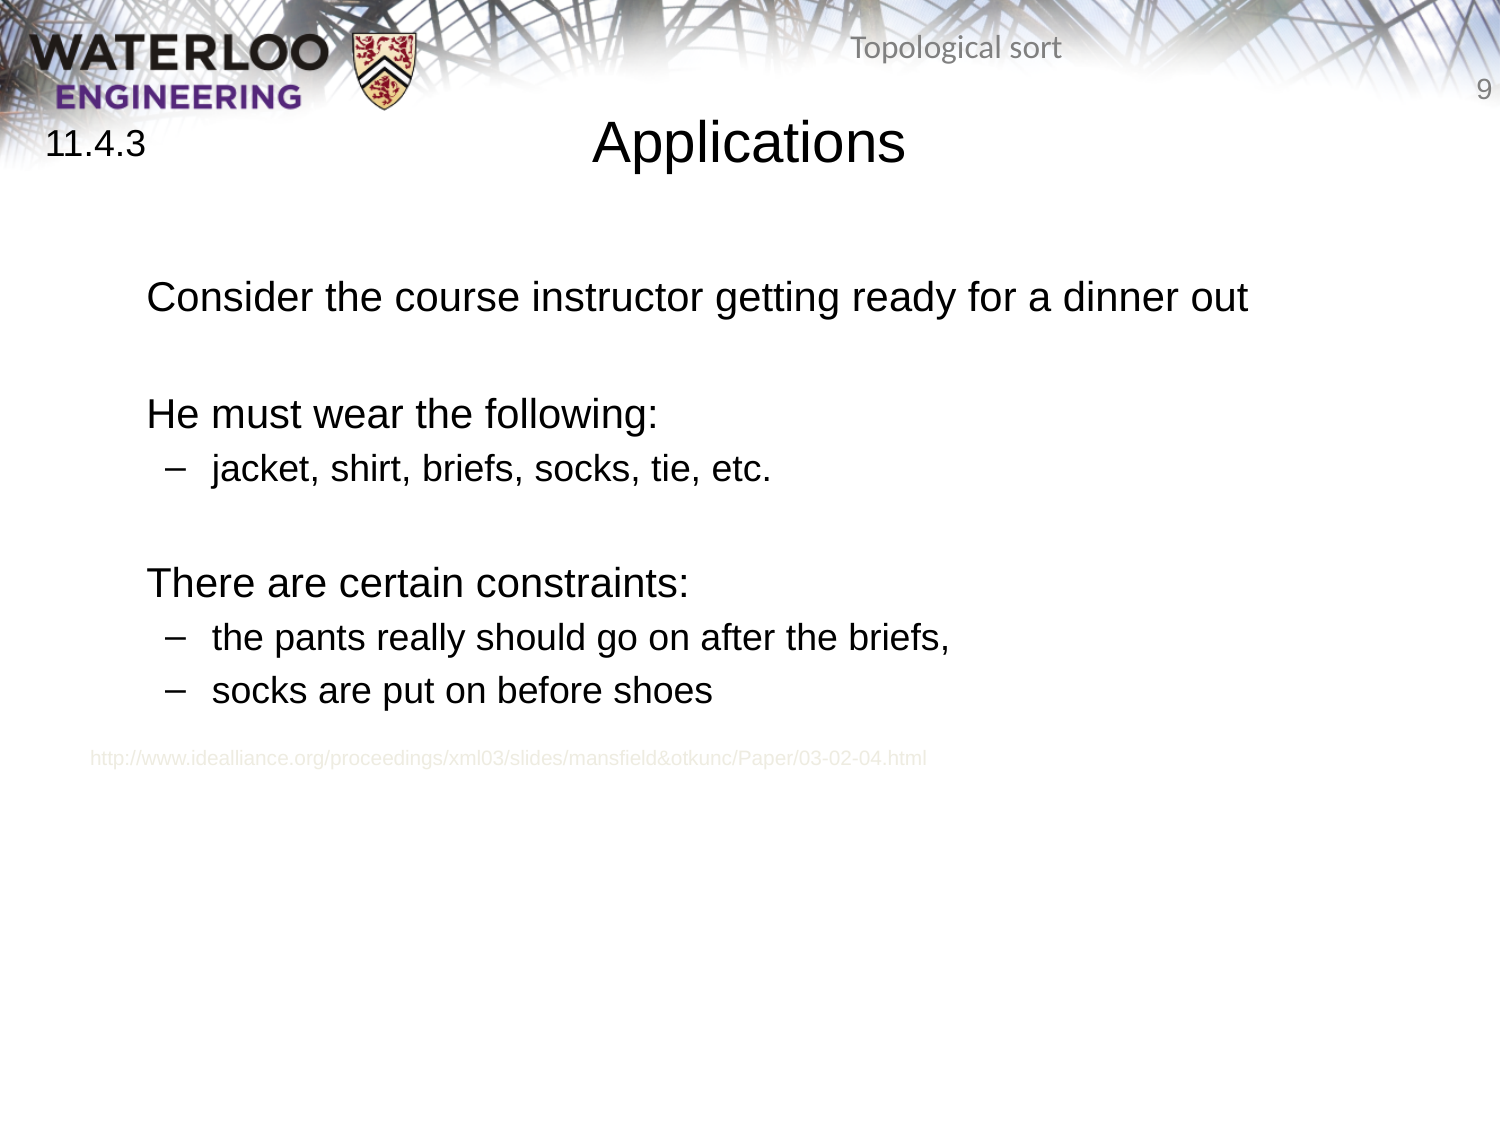

Applications
	Consider the course instructor getting ready for a dinner out

	He must wear the following:
jacket, shirt, briefs, socks, tie, etc.

	There are certain constraints:
the pants really should go on after the briefs,
socks are put on before shoes

http://www.idealliance.org/proceedings/xml03/slides/mansfield&otkunc/Paper/03-02-04.html
11.4.3